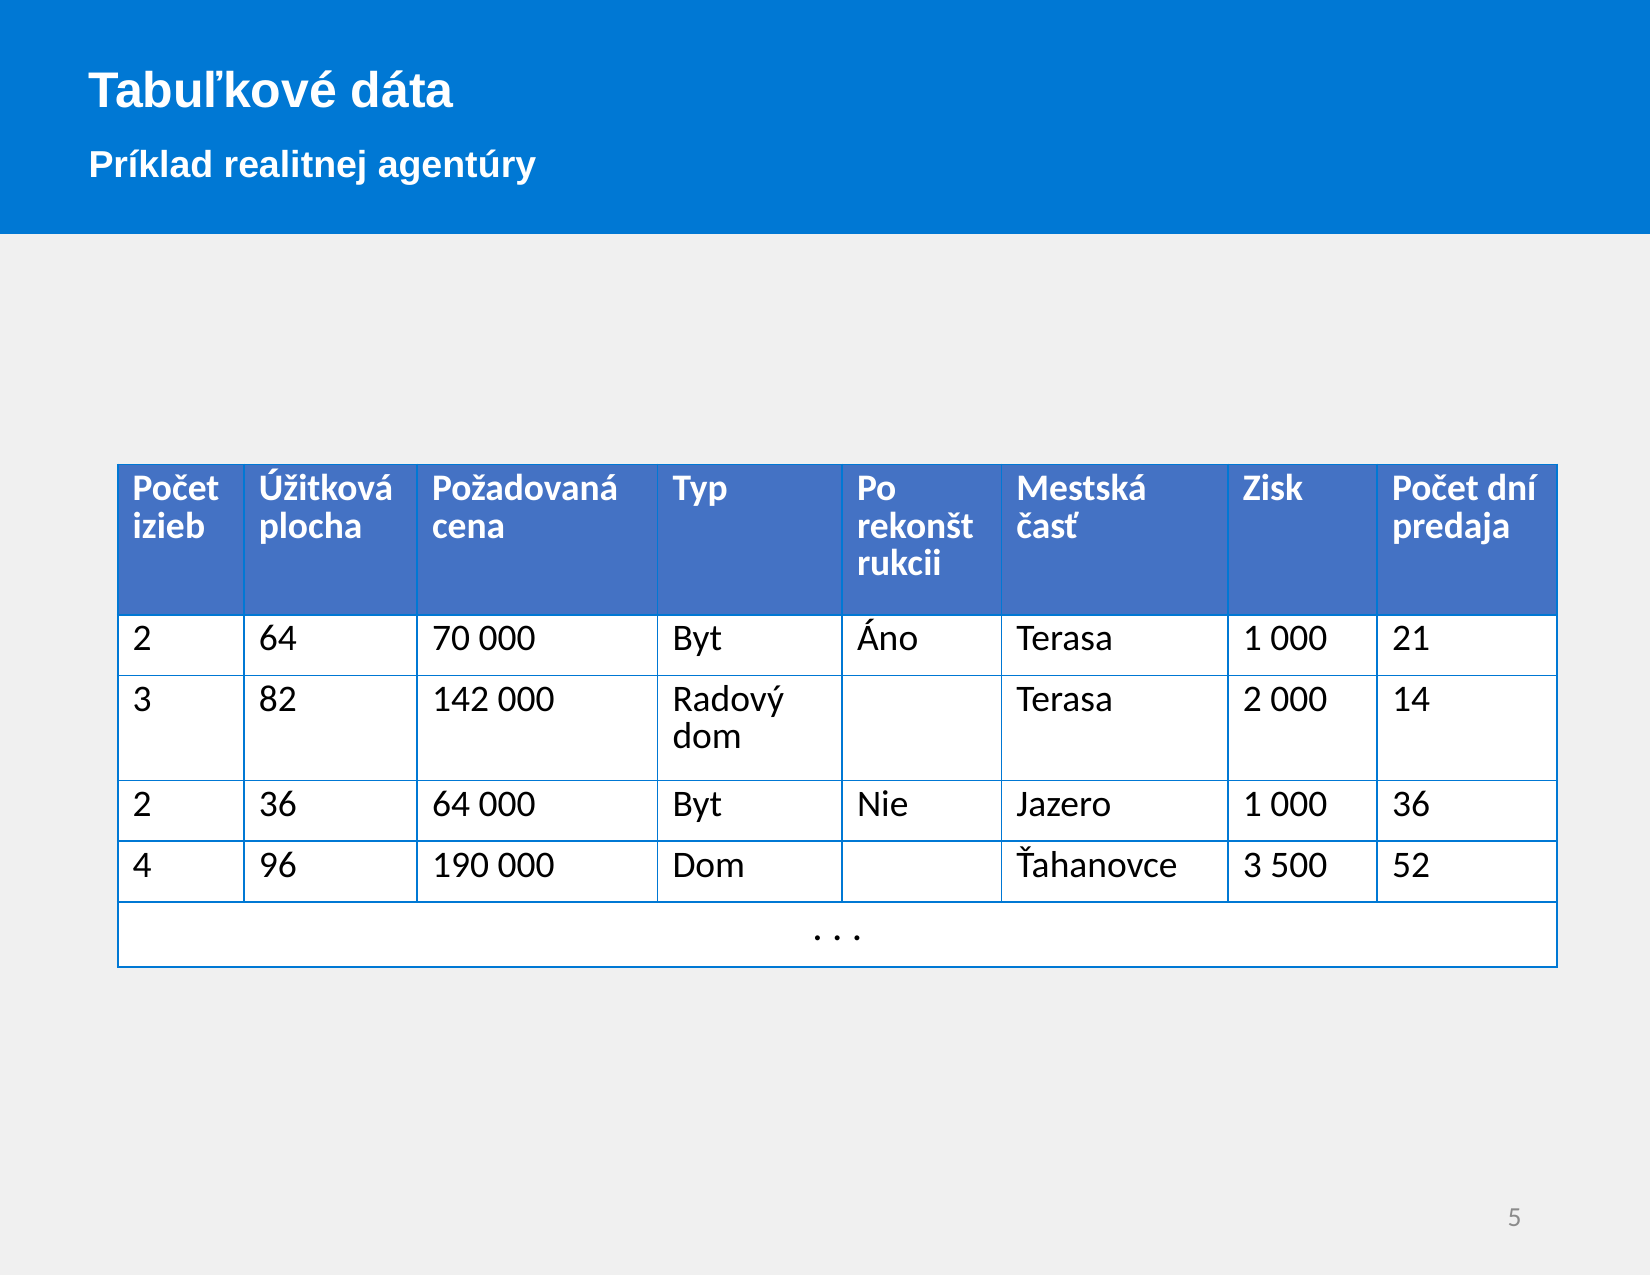

Tabuľkové dáta
Príklad realitnej agentúry
| Počet izieb | Úžitková plocha | Požadovaná cena | Typ | Po rekonštrukcii | Mestská časť | Zisk | Počet dní predaja |
| --- | --- | --- | --- | --- | --- | --- | --- |
| 2 | 64 | 70 000 | Byt | Áno | Terasa | 1 000 | 21 |
| 3 | 82 | 142 000 | Radový dom |  | Terasa | 2 000 | 14 |
| 2 | 36 | 64 000 | Byt | Nie | Jazero | 1 000 | 36 |
| 4 | 96 | 190 000 | Dom |  | Ťahanovce | 3 500 | 52 |
| . . . |  |  |  |  |  |  |  |
5